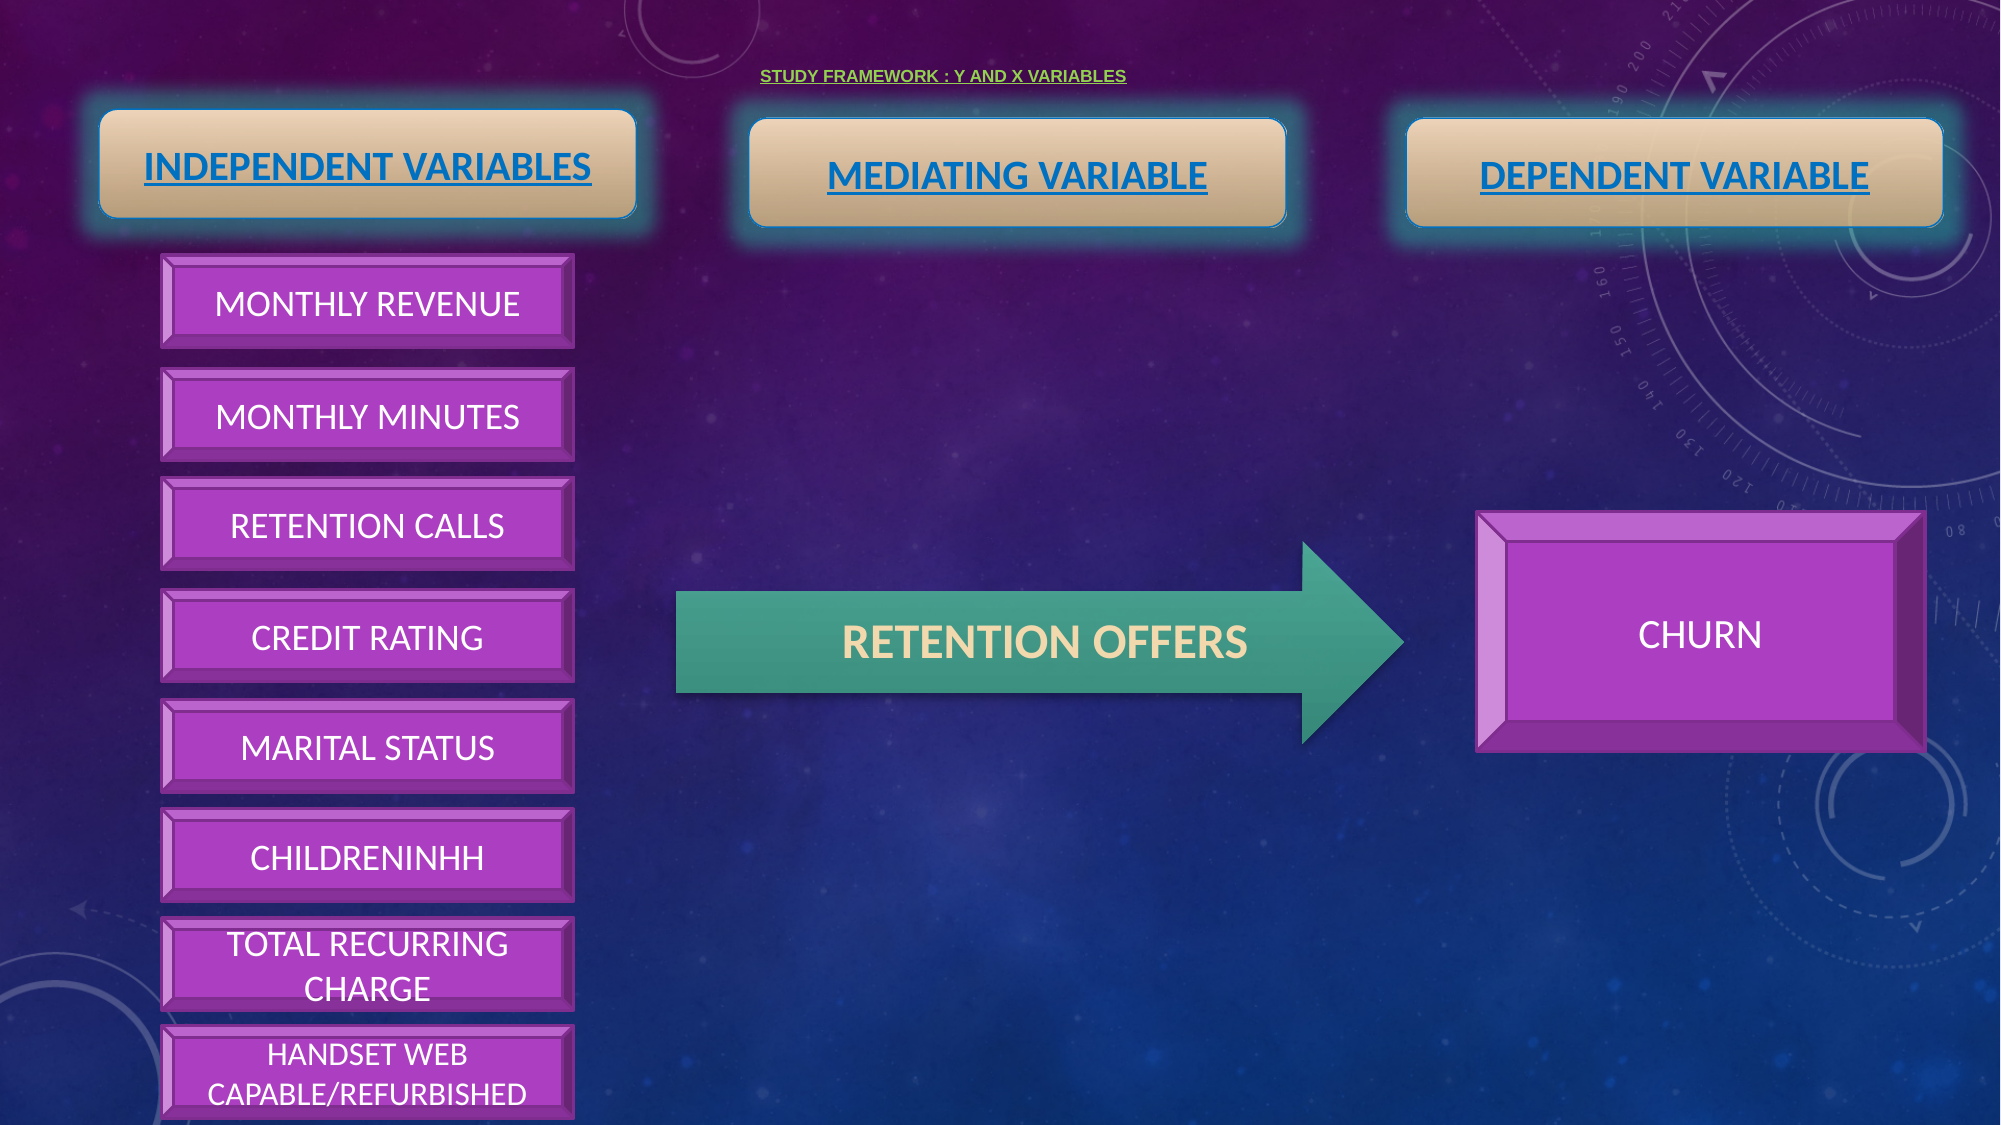

# Study Framework : Y and X variables
INDEPENDENT VARIABLES
MEDIATING VARIABLE
DEPENDENT VARIABLE
MONTHLY REVENUE
MONTHLY MINUTES
RETENTION CALLS
CHURN
RETENTION OFFERS
CREDIT RATING
MARITAL STATUS
CHILDRENINHH
TOTAL RECURRING CHARGE
HANDSET WEB CAPABLE/REFURBISHED